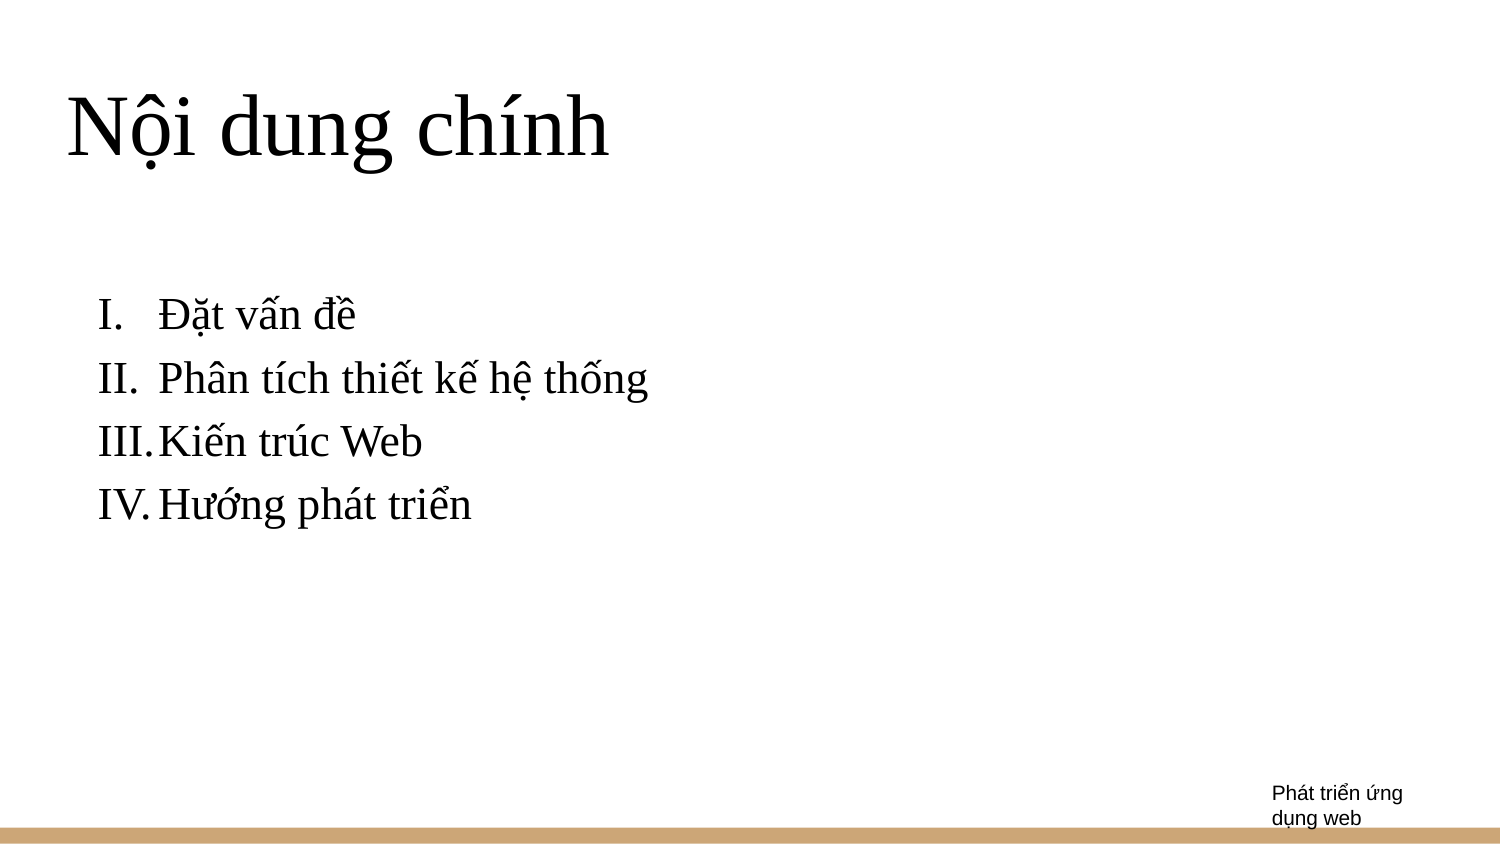

# Nội dung chính
Đặt vấn đề
Phân tích thiết kế hệ thống
Kiến trúc Web
Hướng phát triển
Phát triển ứng dụng web